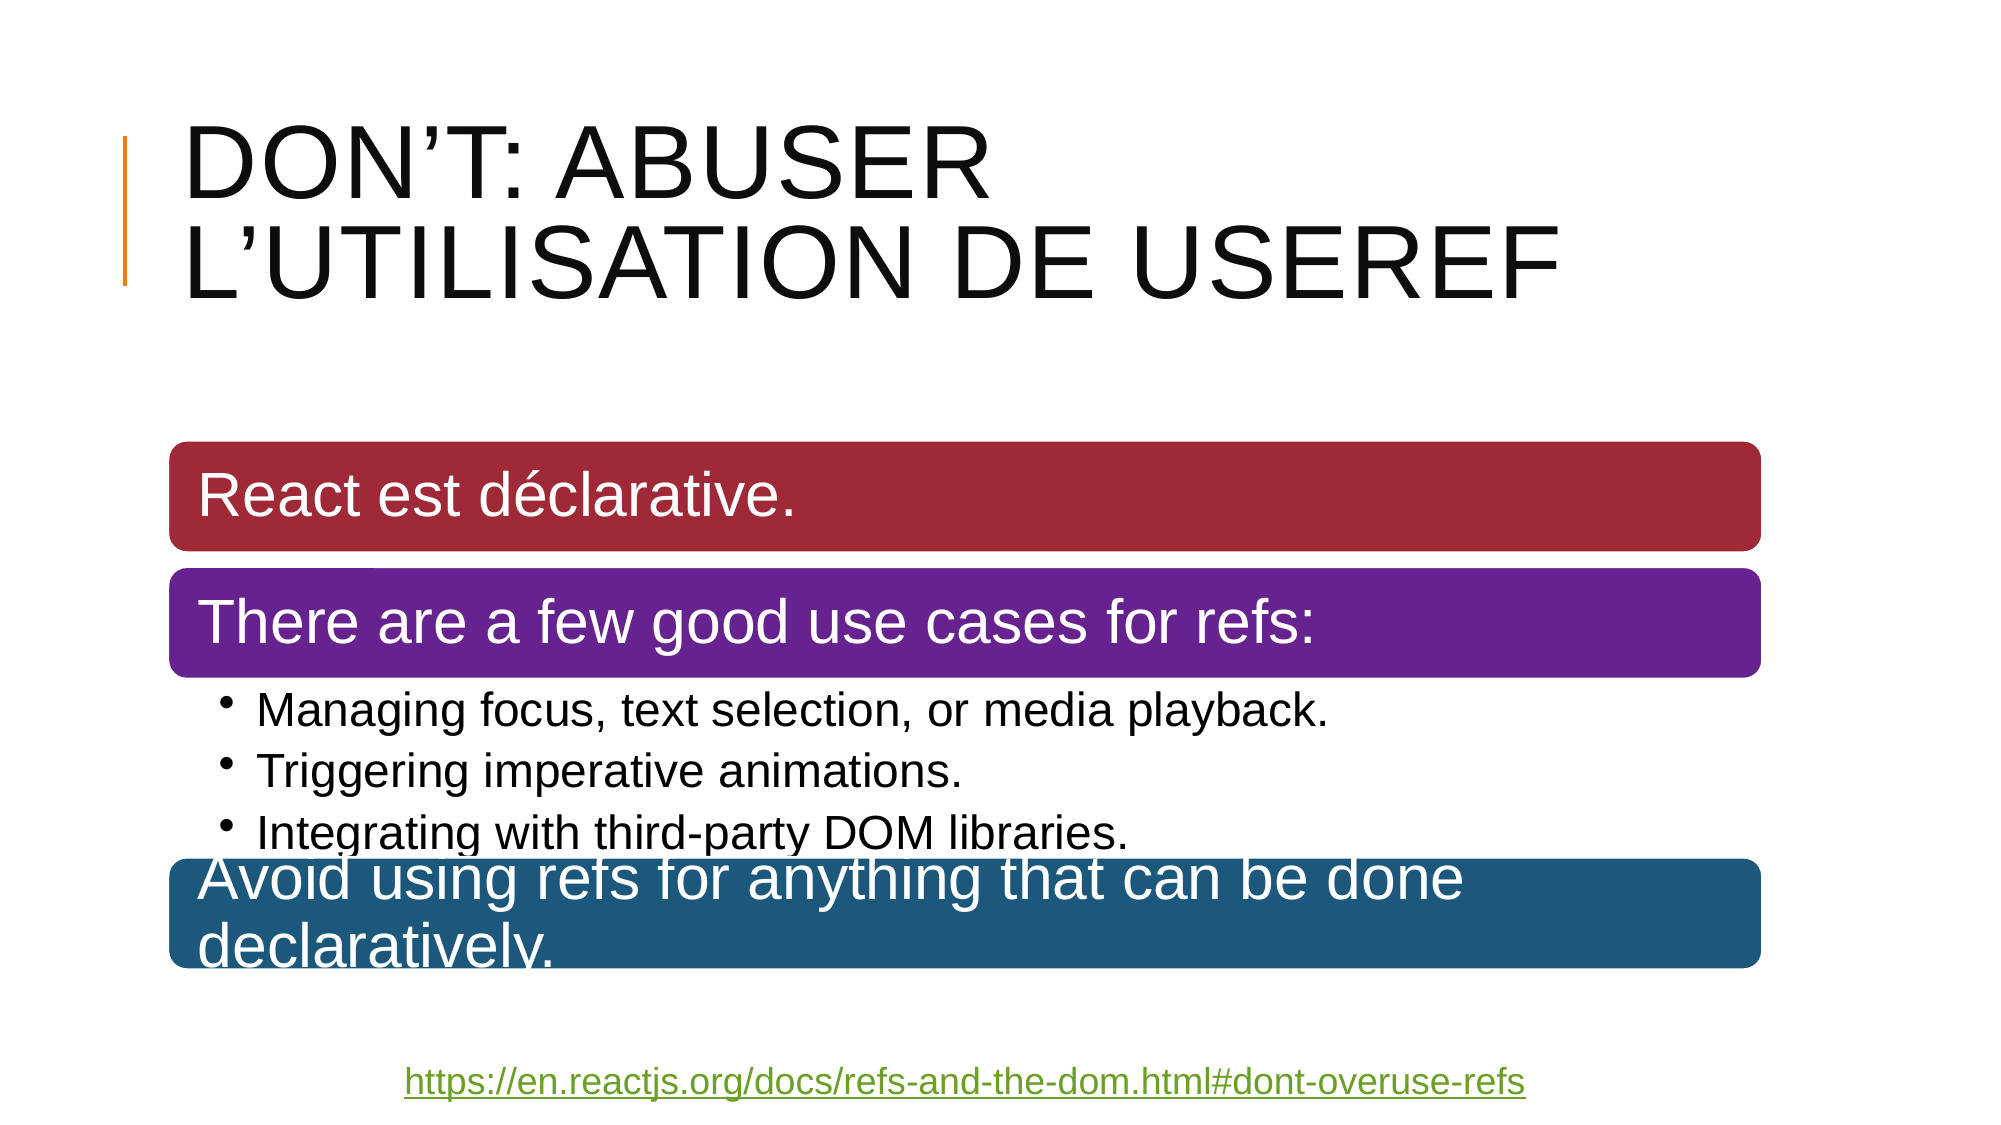

# DON’T: Abuser l’utilisation de useRef
React est déclarative.
There are a few good use cases for refs:
Managing focus, text selection, or media playback.
Triggering imperative animations.
Integrating with third-party DOM libraries.
Avoid using refs for anything that can be done declaratively.
https://en.reactjs.org/docs/refs-and-the-dom.html#dont-overuse-refs